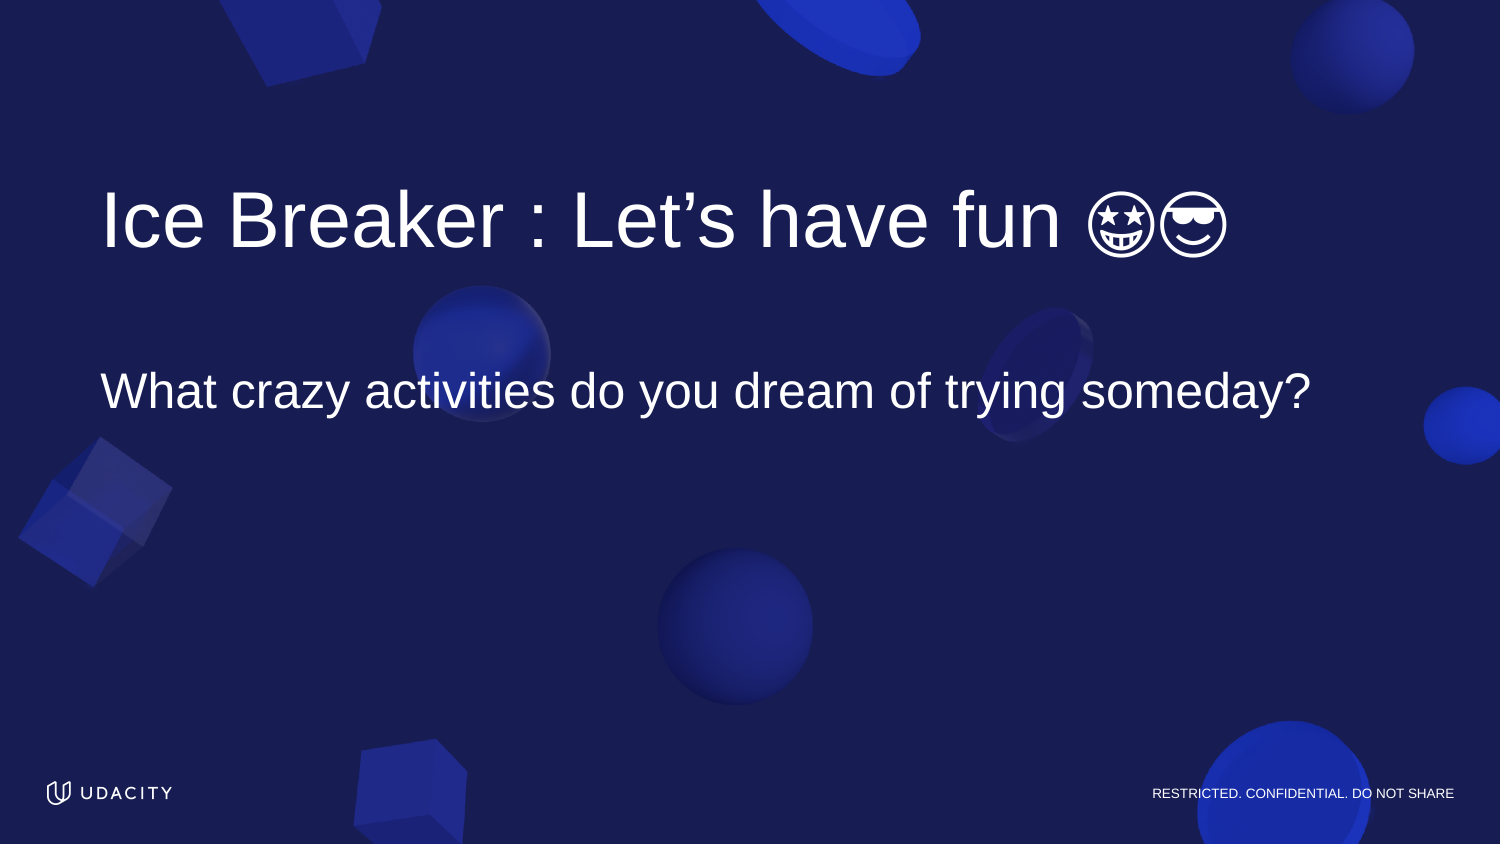

# Ice Breaker : Let’s have fun 🤩😎 What crazy activities do you dream of trying someday?